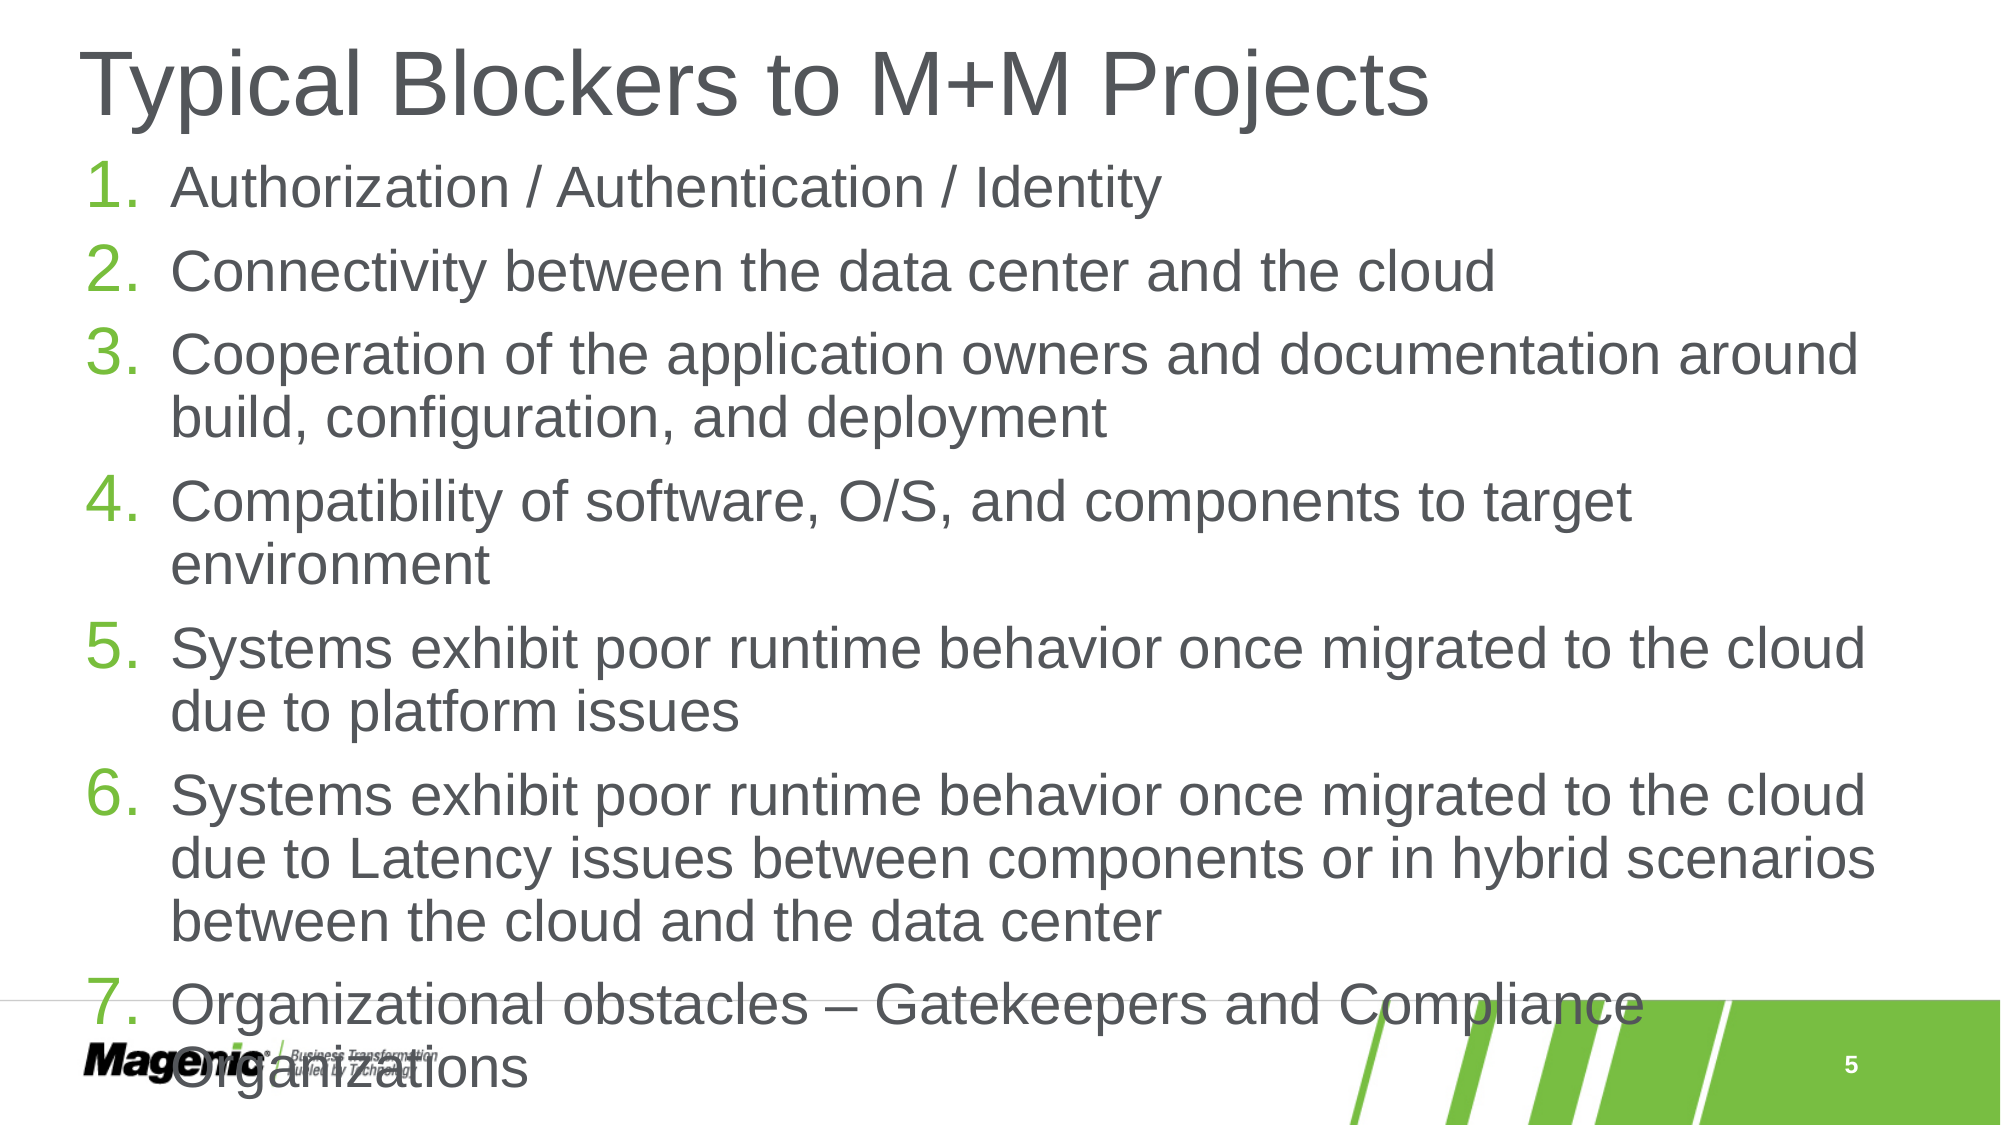

# Typical Blockers to M+M Projects
Authorization / Authentication / Identity
Connectivity between the data center and the cloud
Cooperation of the application owners and documentation around build, configuration, and deployment
Compatibility of software, O/S, and components to target environment
Systems exhibit poor runtime behavior once migrated to the cloud due to platform issues
Systems exhibit poor runtime behavior once migrated to the cloud due to Latency issues between components or in hybrid scenarios between the cloud and the data center
Organizational obstacles – Gatekeepers and Compliance Organizations